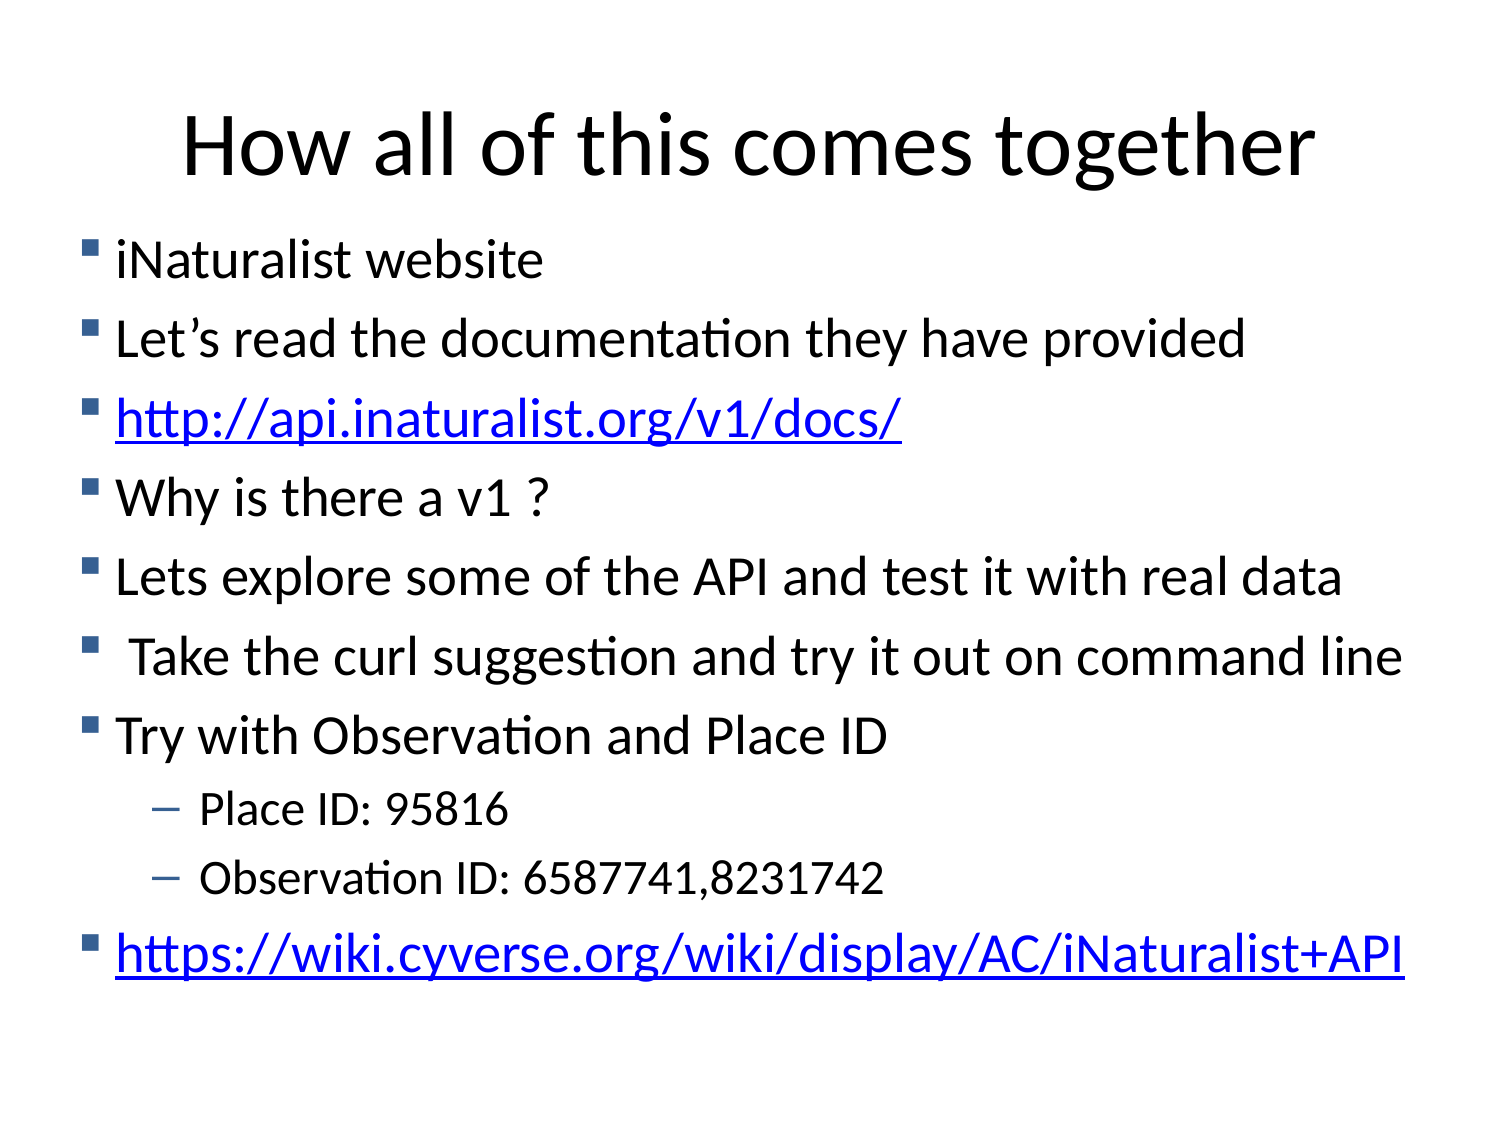

# How all of this comes together
iNaturalist website
Let’s read the documentation they have provided
http://api.inaturalist.org/v1/docs/
Why is there a v1 ?
Lets explore some of the API and test it with real data
 Take the curl suggestion and try it out on command line
Try with Observation and Place ID
Place ID: 95816
Observation ID: 6587741,8231742
https://wiki.cyverse.org/wiki/display/AC/iNaturalist+API